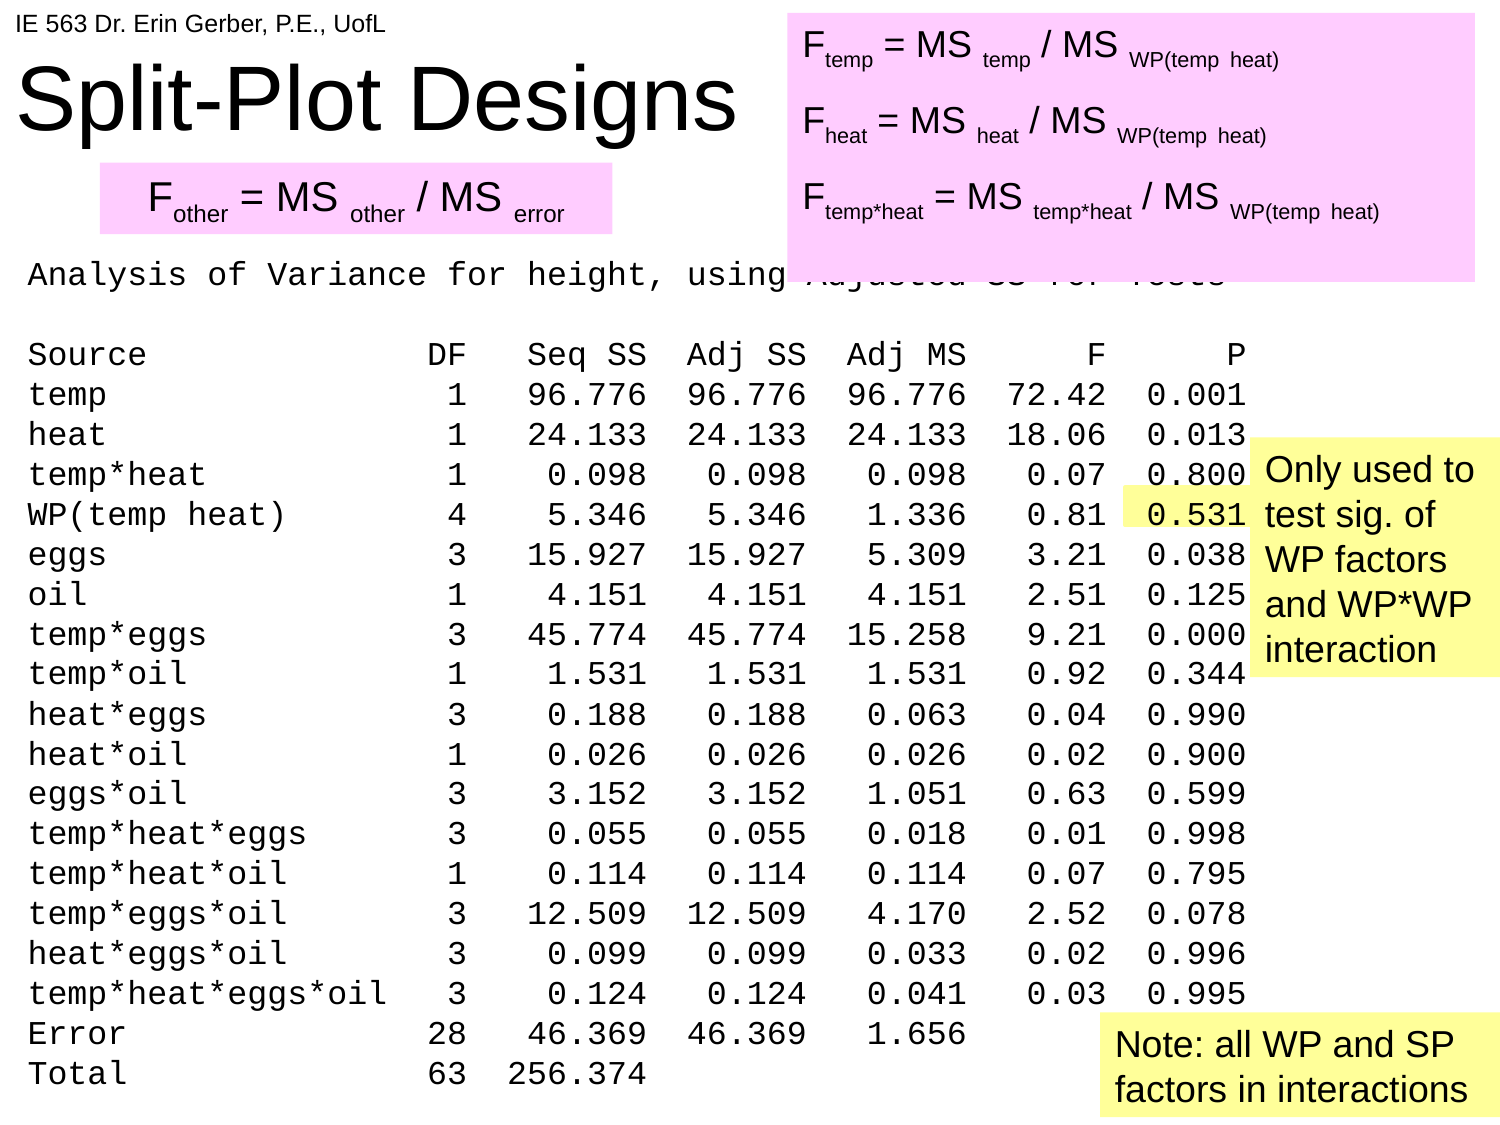

# Split-Plot Designs
IE 563 Dr. Erin Gerber, P.E., UofL
287
Ftemp = MS temp / MS WP(temp heat)
Fheat = MS heat / MS WP(temp heat)
Ftemp*heat = MS temp*heat / MS WP(temp heat)

Fother = MS other / MS error
Analysis of Variance for height, using Adjusted SS for Tests

Source              DF   Seq SS  Adj SS  Adj MS      F      P
temp                 1   96.776  96.776  96.776  72.42  0.001
heat                 1   24.133  24.133  24.133  18.06  0.013
temp*heat            1    0.098   0.098   0.098   0.07  0.800
WP(temp heat)        4    5.346   5.346   1.336   0.81  0.531
eggs                 3   15.927  15.927   5.309   3.21  0.038
oil                  1    4.151   4.151   4.151   2.51  0.125
temp*eggs            3   45.774  45.774  15.258   9.21  0.000
temp*oil             1    1.531   1.531   1.531   0.92  0.344
heat*eggs            3    0.188   0.188   0.063   0.04  0.990
heat*oil             1    0.026   0.026   0.026   0.02  0.900
eggs*oil             3    3.152   3.152   1.051   0.63  0.599
temp*heat*eggs       3    0.055   0.055   0.018   0.01  0.998
temp*heat*oil        1    0.114   0.114   0.114   0.07  0.795
temp*eggs*oil        3   12.509  12.509   4.170   2.52  0.078
heat*eggs*oil        3    0.099   0.099   0.033   0.02  0.996
temp*heat*eggs*oil   3    0.124   0.124   0.041   0.03  0.995
Error               28   46.369  46.369   1.656
Total               63  256.374

Only used to test sig. of WP factors and WP*WP interaction

Note: all WP and SP factors in interactions